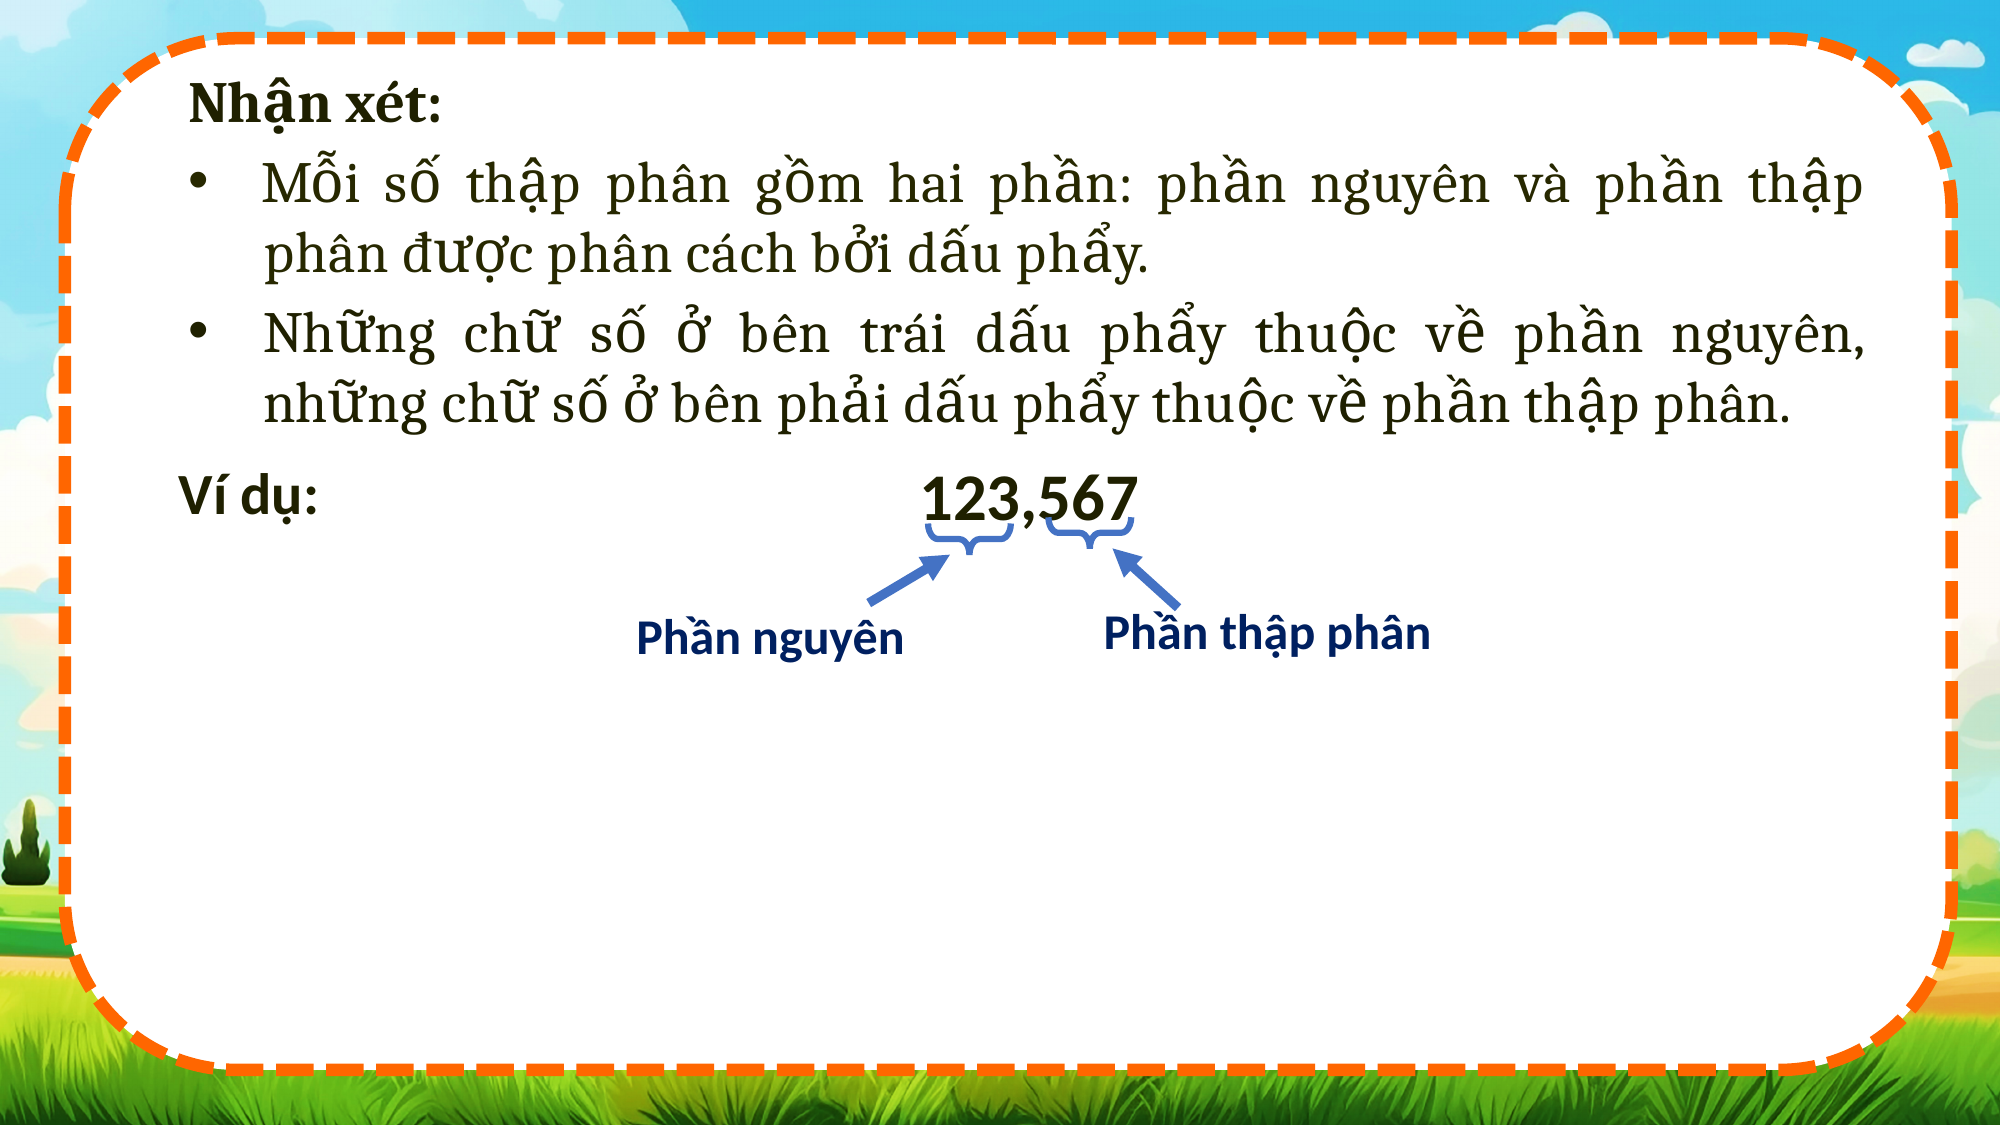

Nhận xét:
Mỗi số thập phân gồm hai phần: phần nguyên và phần thập phân được phân cách bởi dấu phẩy.
Những chữ số ở bên trái dấu phẩy thuộc về phần nguyên, những chữ số ở bên phải dấu phẩy thuộc về phần thập phân.

123,567
Ví dụ:

Phần thập phân
Phần nguyên